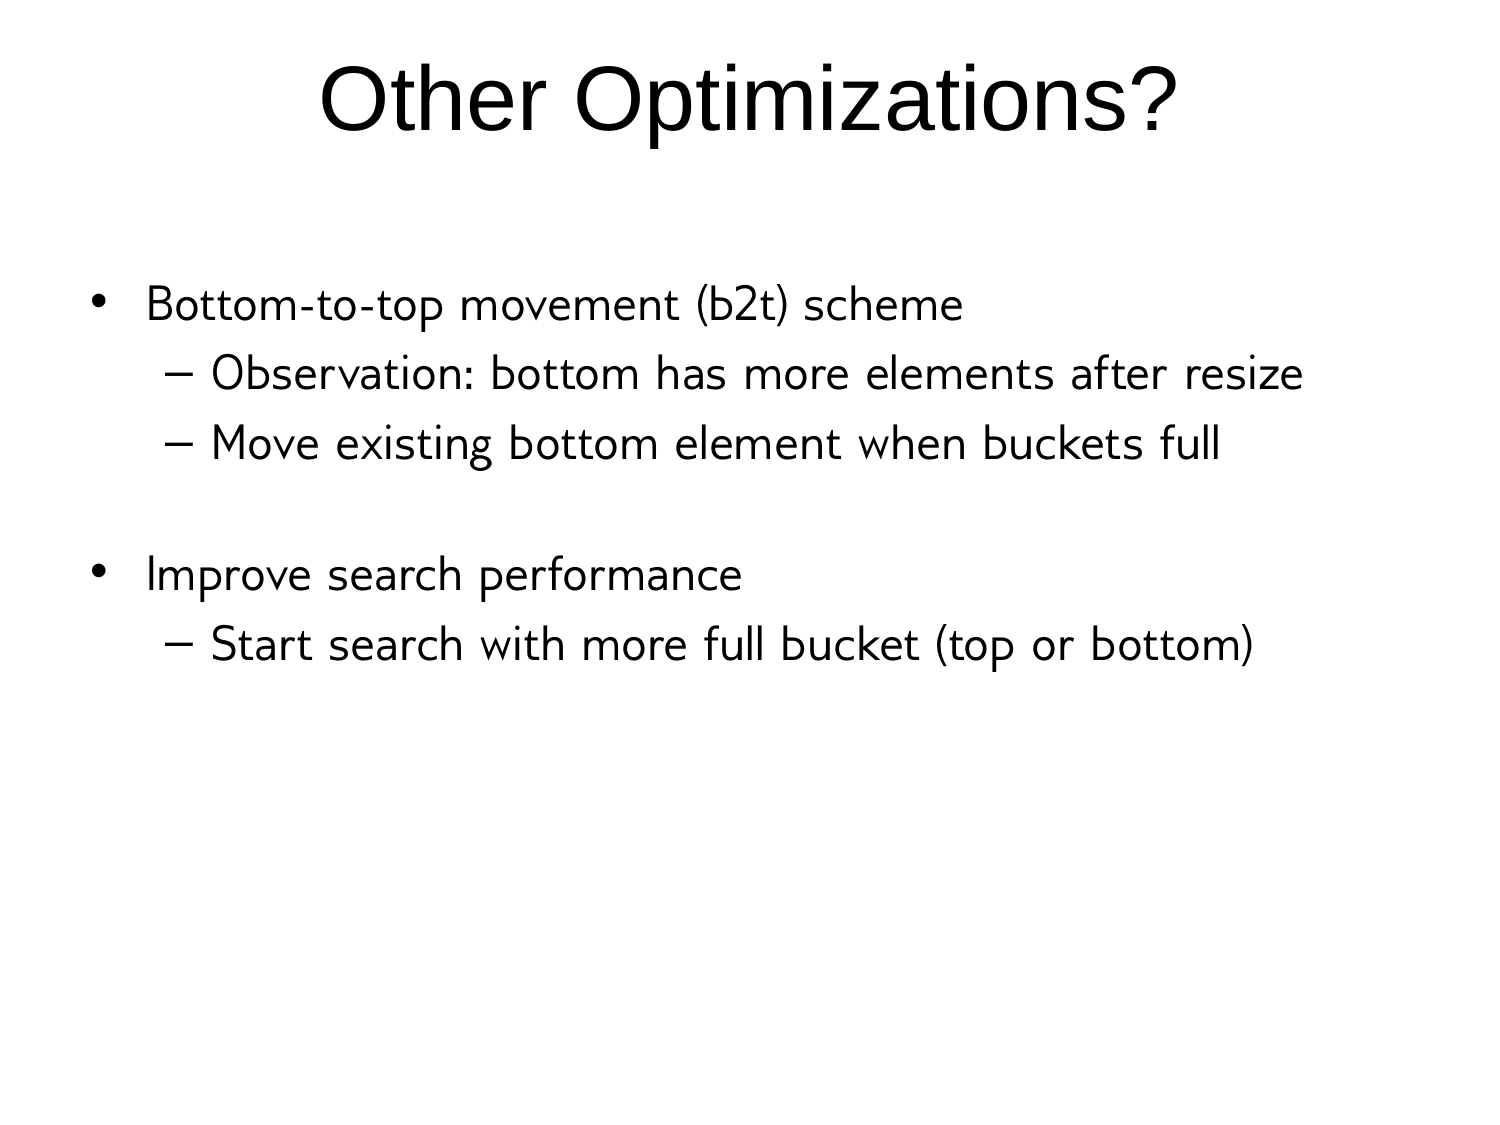

# Other Optimizations?
Bottom-to-top movement (b2t) scheme
Observation: bottom has more elements after resize
Move existing bottom element when buckets full
Improve search performance
Start search with more full bucket (top or bottom)